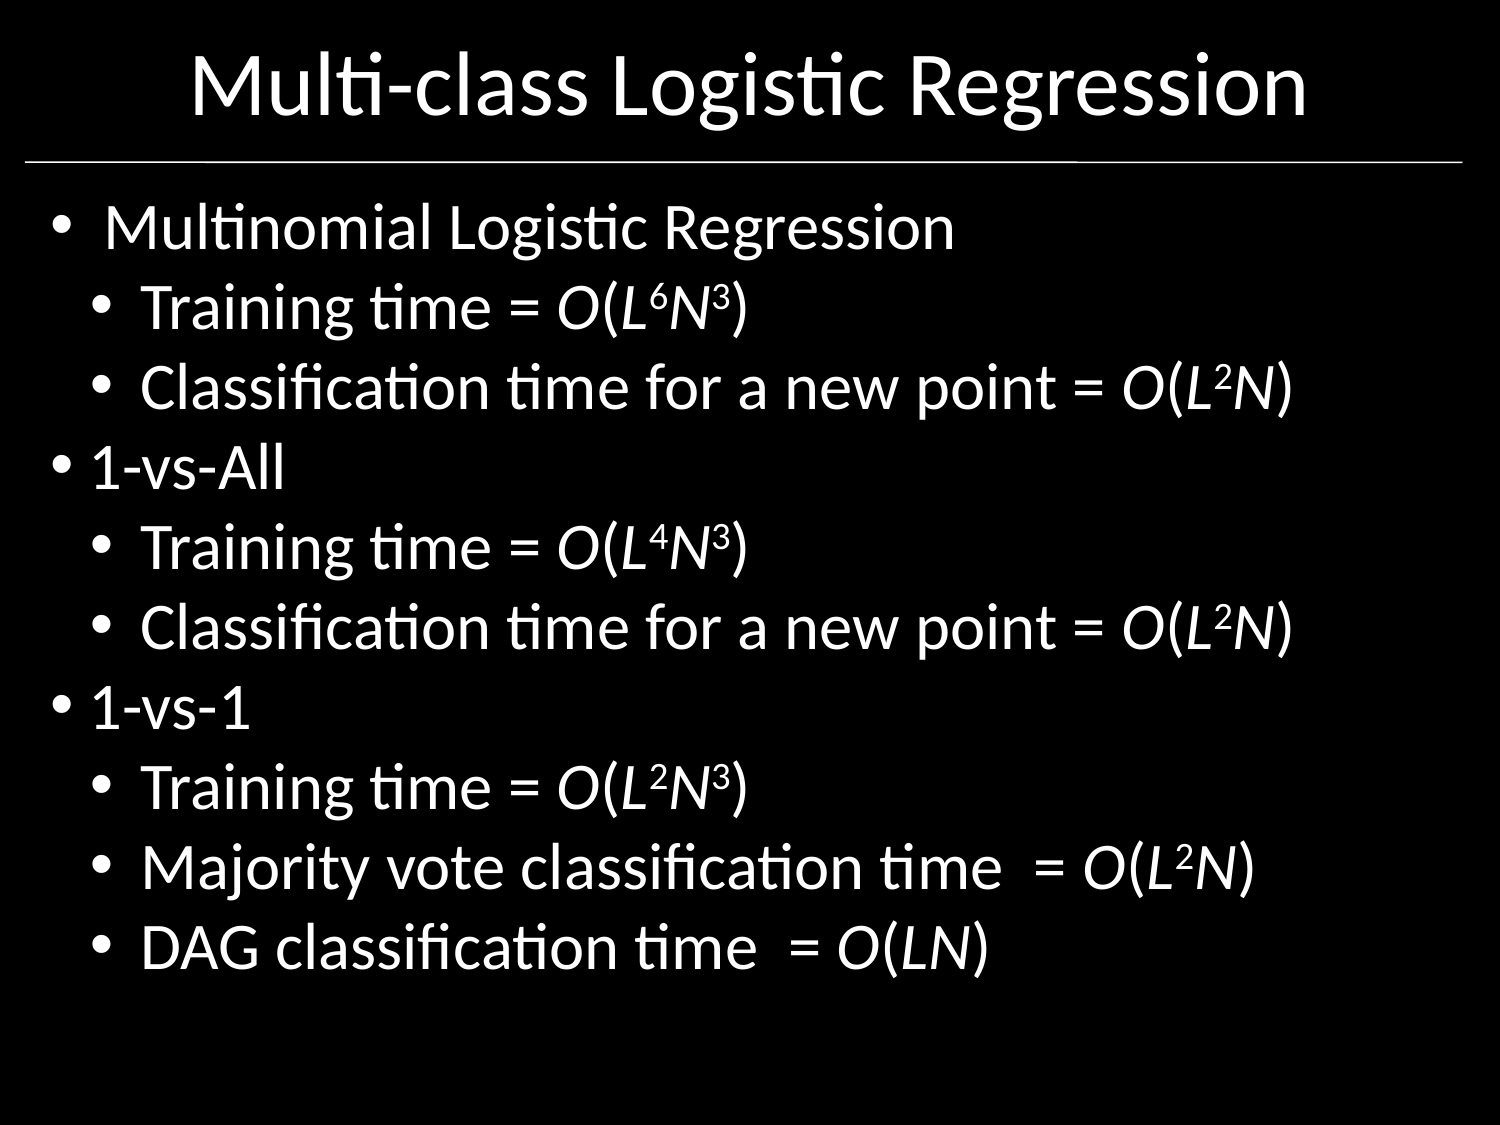

# Multi-class Logistic Regression

  Multinomial Logistic Regression
 Training time = O(L6N3)
 Classification time for a new point = O(L2N)
 1-vs-All
 Training time = O(L4N3)
 Classification time for a new point = O(L2N)
 1-vs-1
 Training time = O(L2N3)
 Majority vote classification time  = O(L2N)
 DAG classification time  = O(LN)